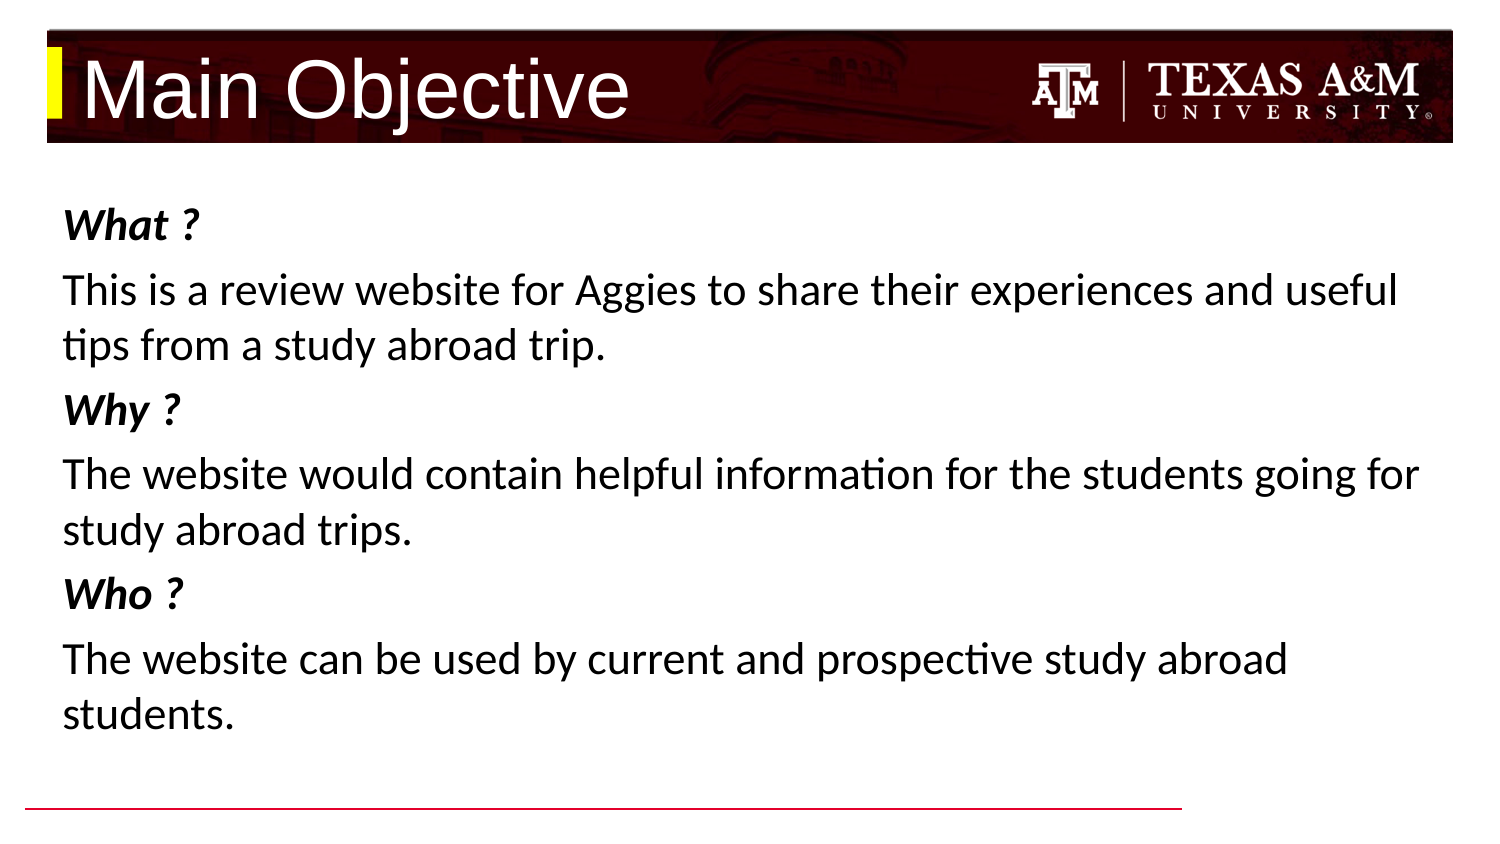

# Main Objective
What ?
This is a review website for Aggies to share their experiences and useful tips from a study abroad trip.
Why ?
The website would contain helpful information for the students going for study abroad trips.
Who ?
The website can be used by current and prospective study abroad students.